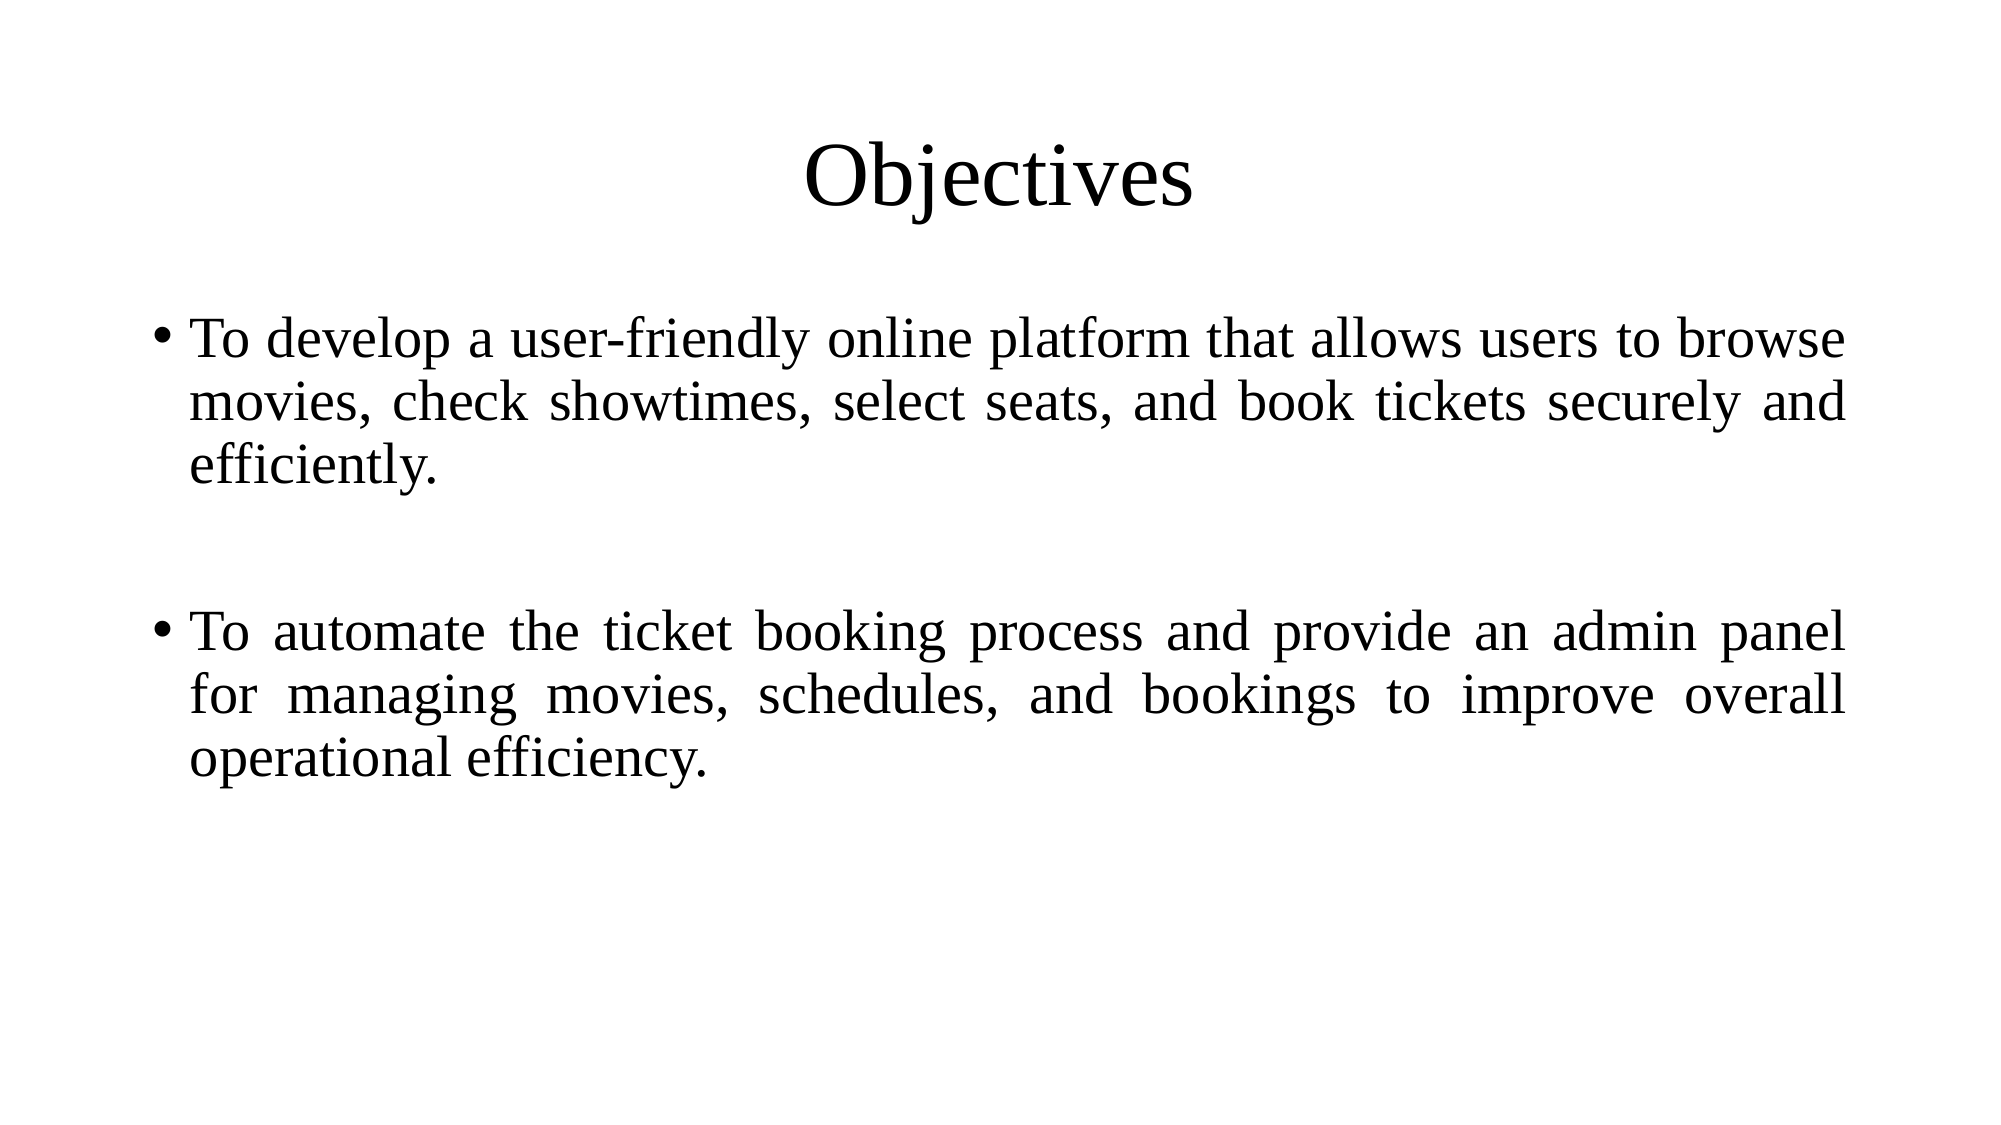

# Objectives
To develop a user-friendly online platform that allows users to browse movies, check showtimes, select seats, and book tickets securely and efficiently.

To automate the ticket booking process and provide an admin panel for managing movies, schedules, and bookings to improve overall operational efficiency.

4